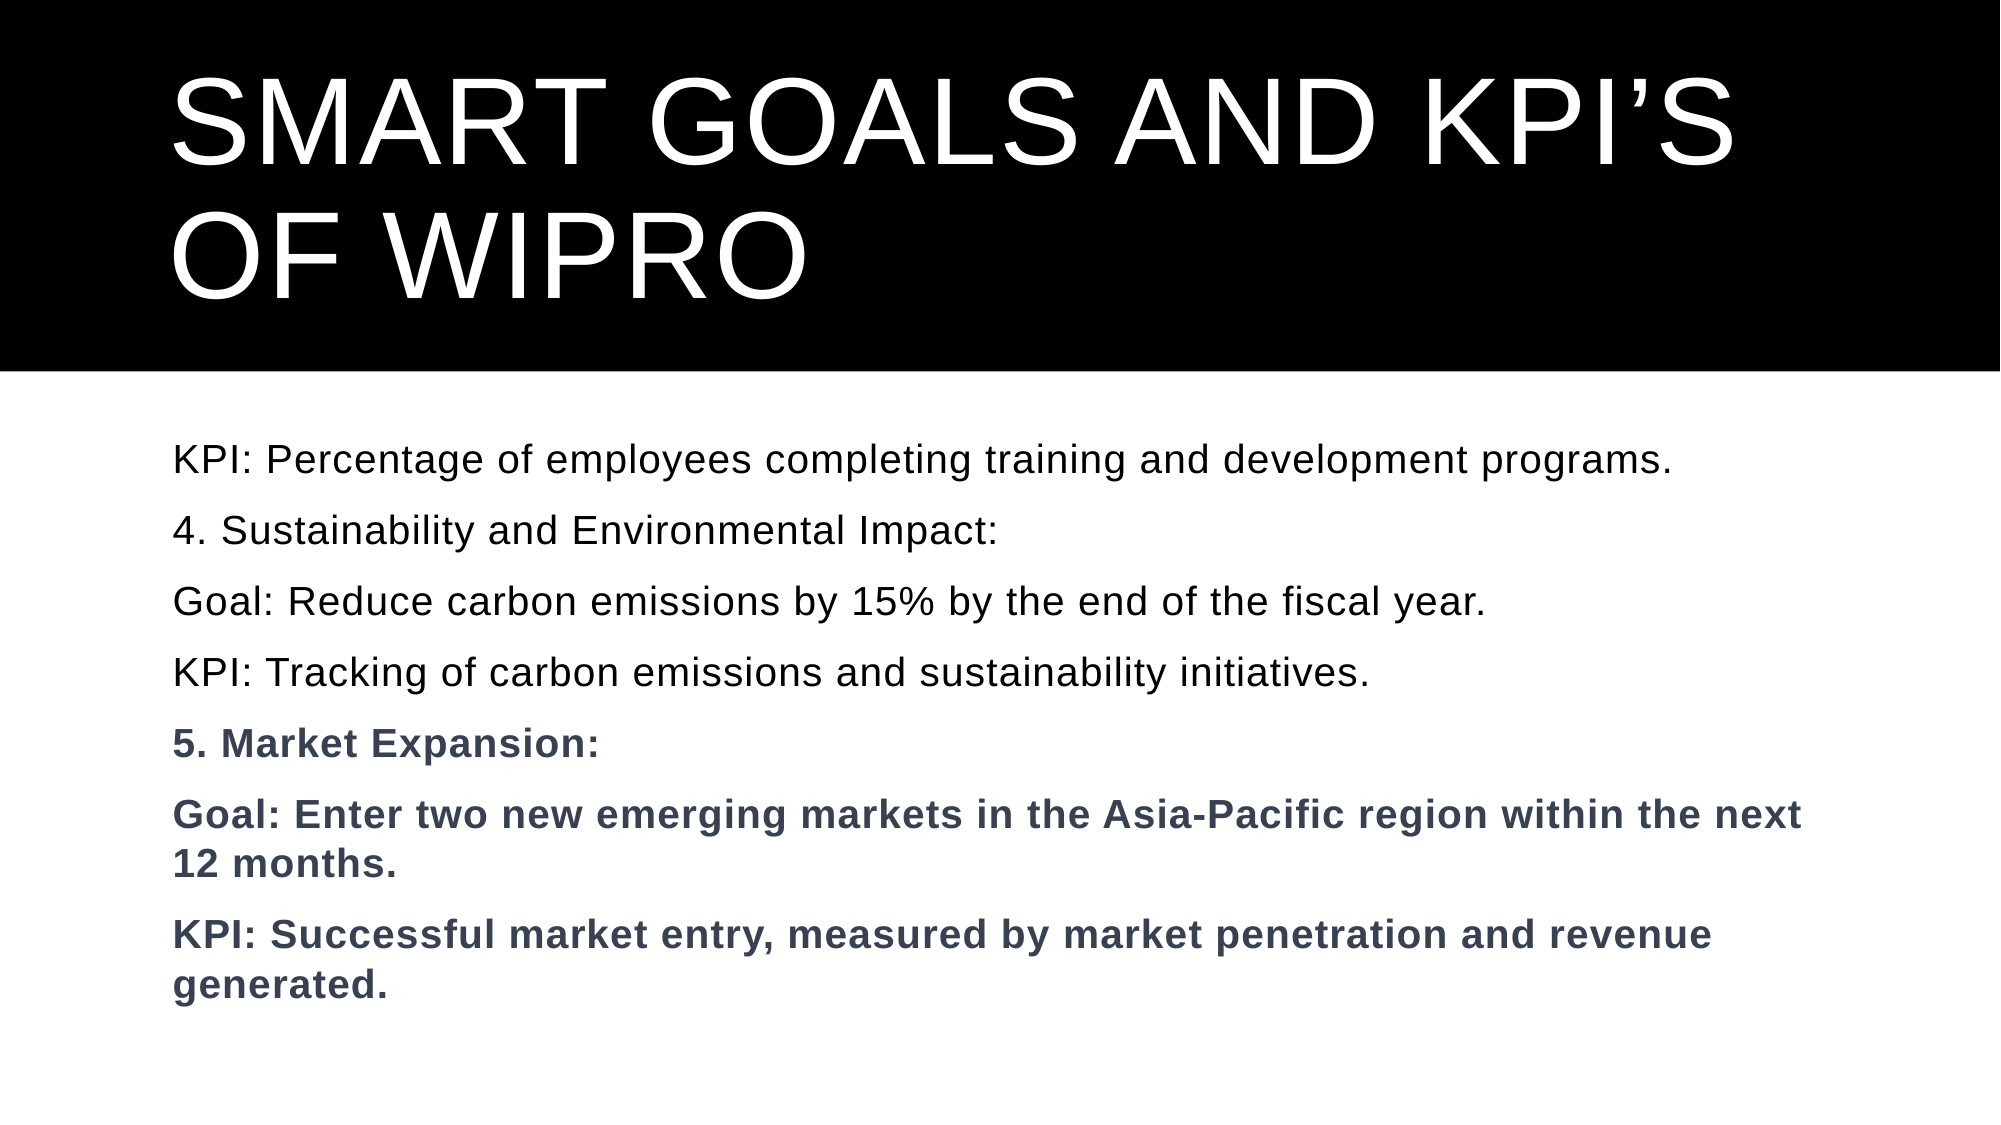

# SMART GOALS AND KPI’s OF WIPRO
KPI: Percentage of employees completing training and development programs.
4. Sustainability and Environmental Impact:
Goal: Reduce carbon emissions by 15% by the end of the fiscal year.
KPI: Tracking of carbon emissions and sustainability initiatives.
5. Market Expansion:
Goal: Enter two new emerging markets in the Asia-Pacific region within the next 12 months.
KPI: Successful market entry, measured by market penetration and revenue generated.